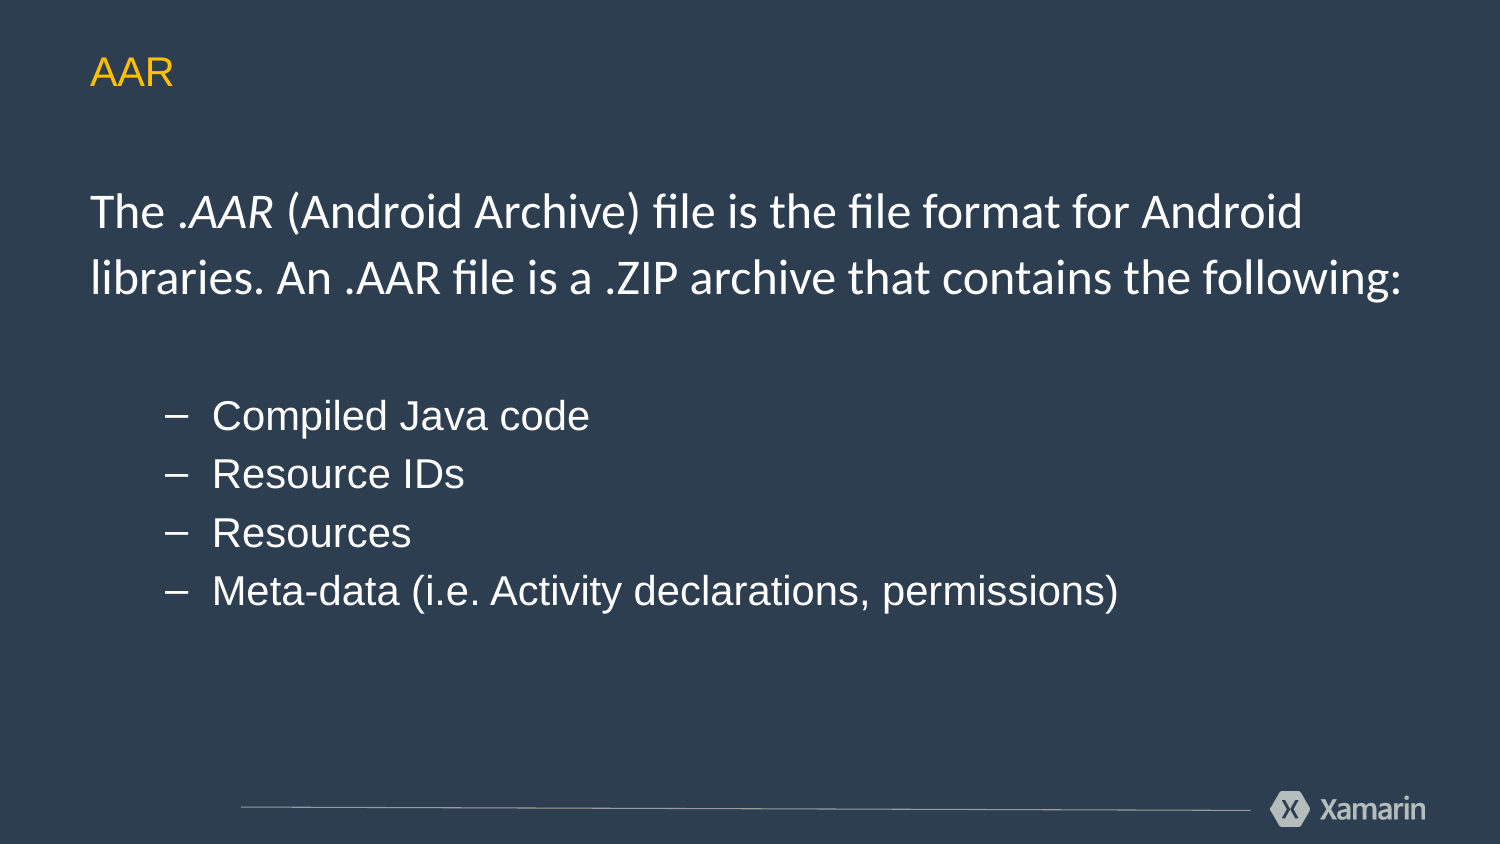

# AAR
The .AAR (Android Archive) file is the file format for Android libraries. An .AAR file is a .ZIP archive that contains the following:

Compiled Java code
Resource IDs
Resources
Meta-data (i.e. Activity declarations, permissions)